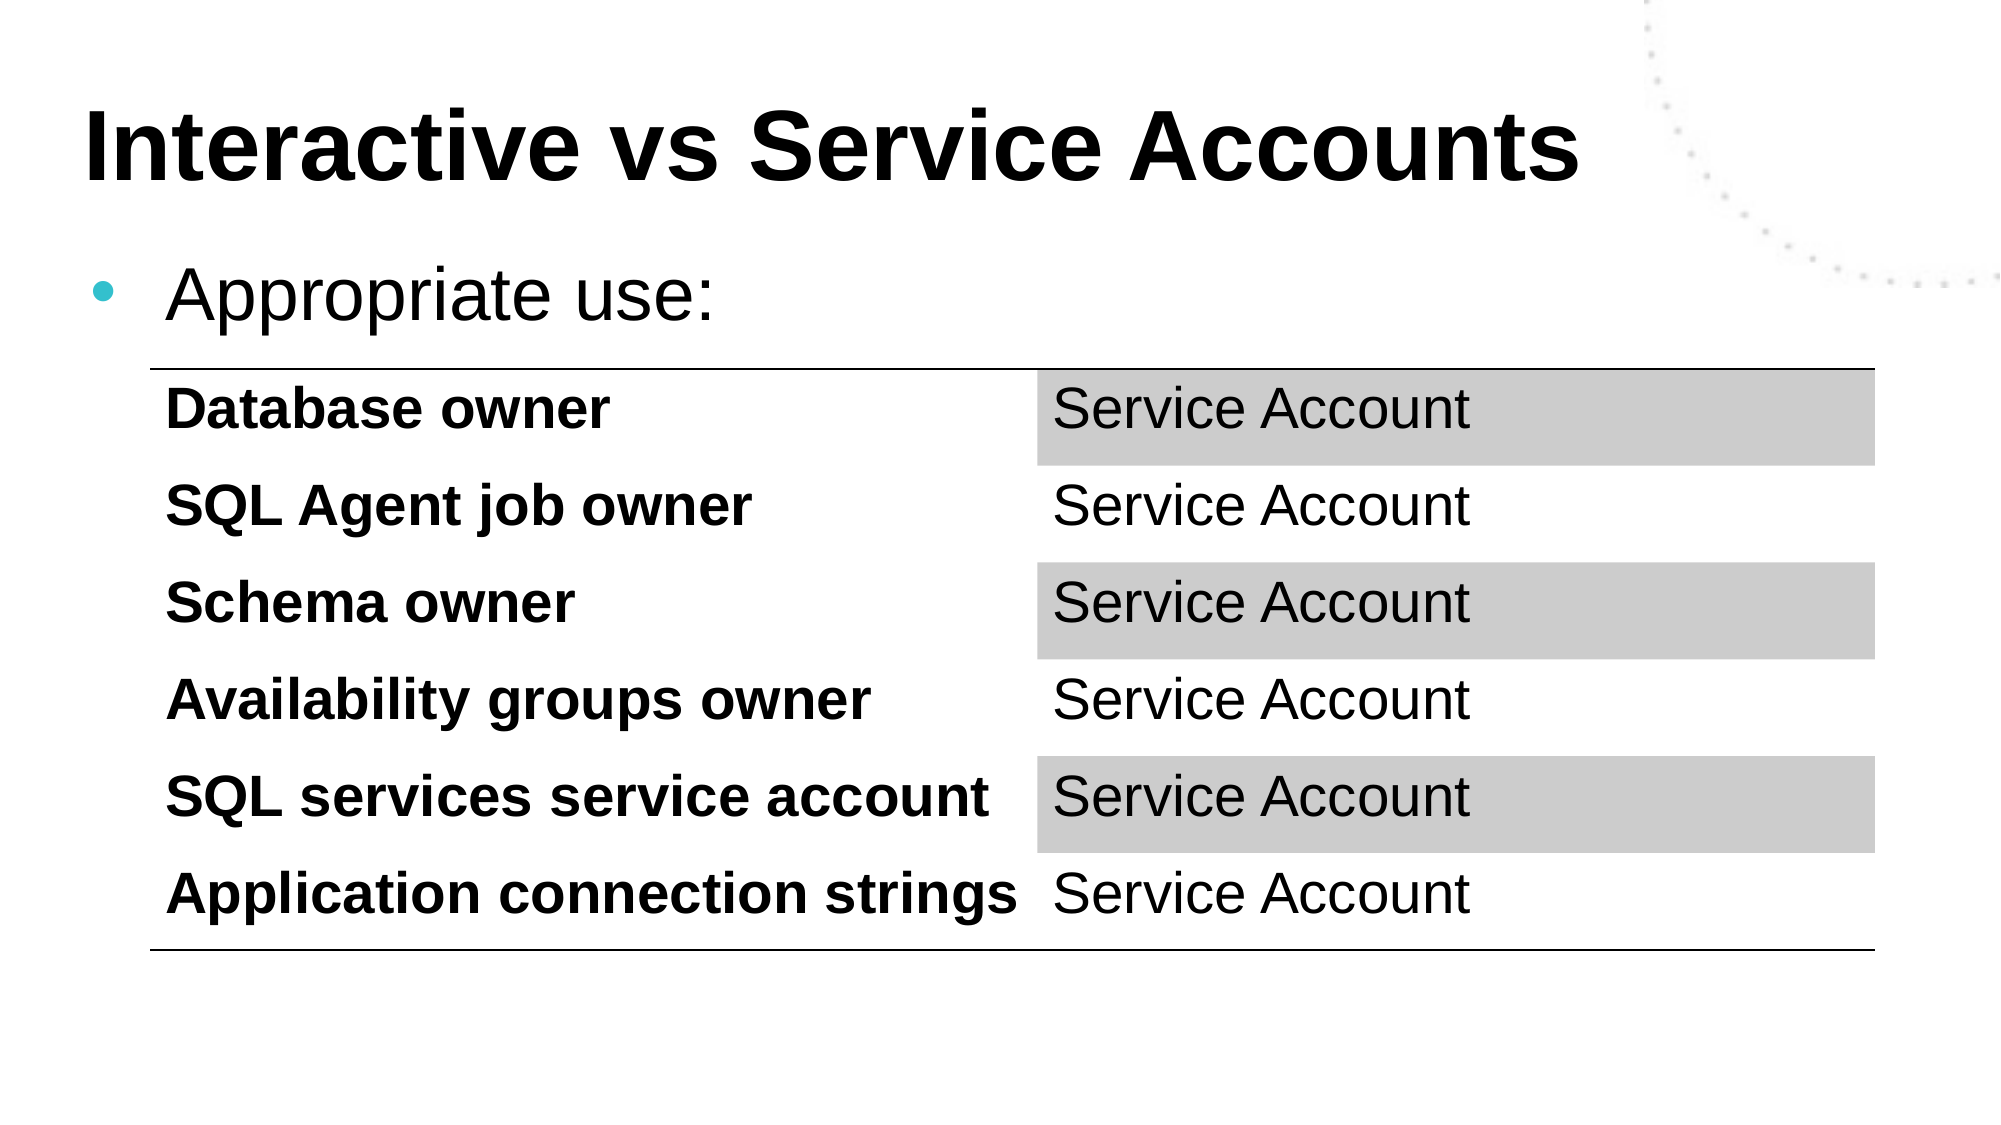

# Interactive vs Service Accounts
Appropriate use:
| Database owner | Service Account |
| --- | --- |
| SQL Agent job owner | Service Account |
| Schema owner | Service Account |
| Availability groups owner | Service Account |
| SQL services service account | Service Account |
| Application connection strings | Service Account |